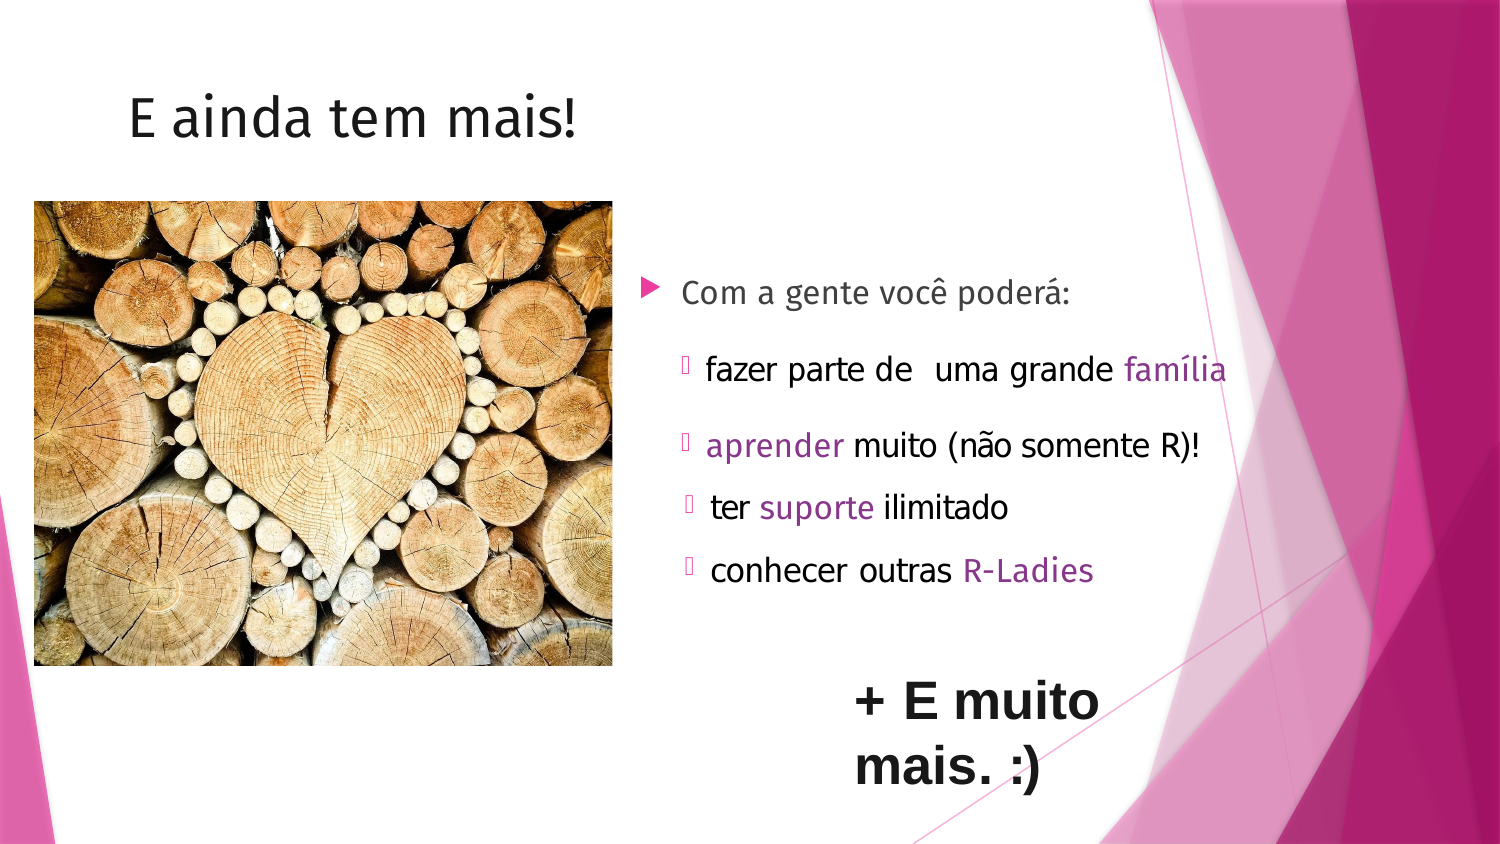

# E ainda tem mais!

Com a gente você poderá:
fazer parte de  uma grande família
aprender muito (não somente R)!
ter suporte ilimitado
conhecer outras R-Ladies
+ E muito mais. :)